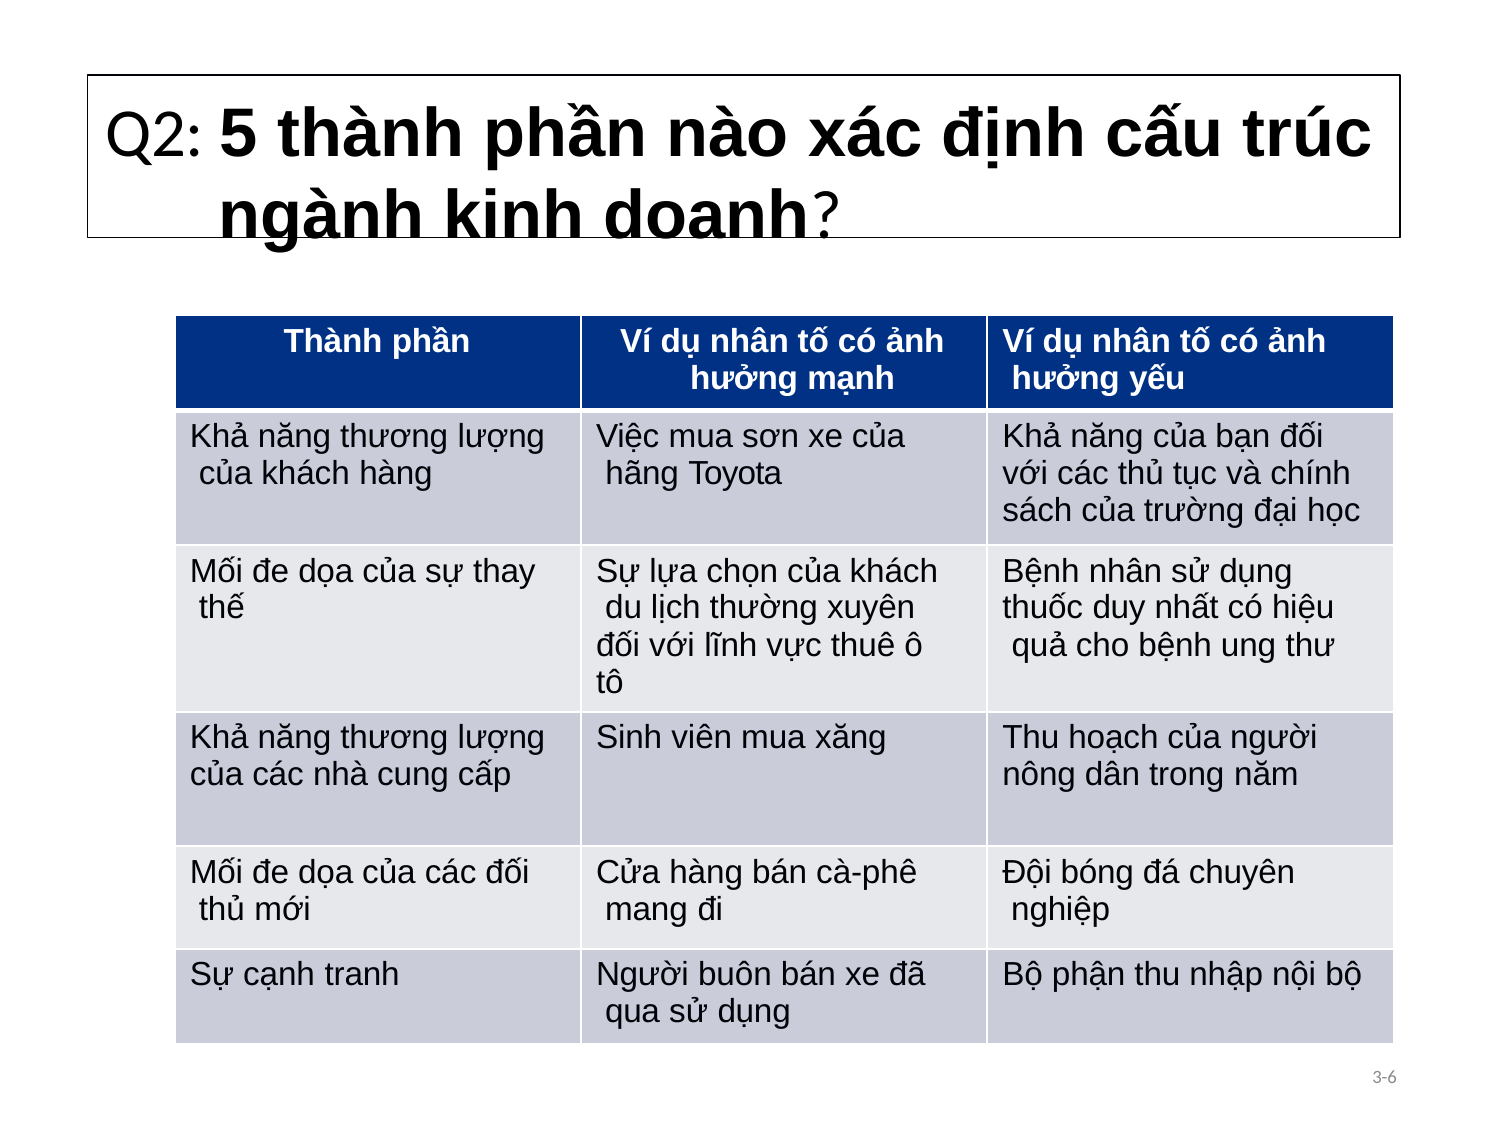

# Q2: 5 thành phần nào xác định cấu trúc  ngành kinh doanh?
| Thành phần | Ví dụ nhân tố có ảnh hưởng mạnh | Ví dụ nhân tố có ảnh hưởng yếu |
| --- | --- | --- |
| Khả năng thương lượng của khách hàng | Việc mua sơn xe của hãng Toyota | Khả năng của bạn đối với các thủ tục và chính sách của trường đại học |
| Mối đe dọa của sự thay thế | Sự lựa chọn của khách du lịch thường xuyên đối với lĩnh vực thuê ô tô | Bệnh nhân sử dụng thuốc duy nhất có hiệu quả cho bệnh ung thư |
| Khả năng thương lượng của các nhà cung cấp | Sinh viên mua xăng | Thu hoạch của người nông dân trong năm |
| Mối đe dọa của các đối thủ mới | Cửa hàng bán cà-phê mang đi | Đội bóng đá chuyên nghiệp |
| Sự cạnh tranh | Người buôn bán xe đã qua sử dụng | Bộ phận thu nhập nội bộ |
3-6